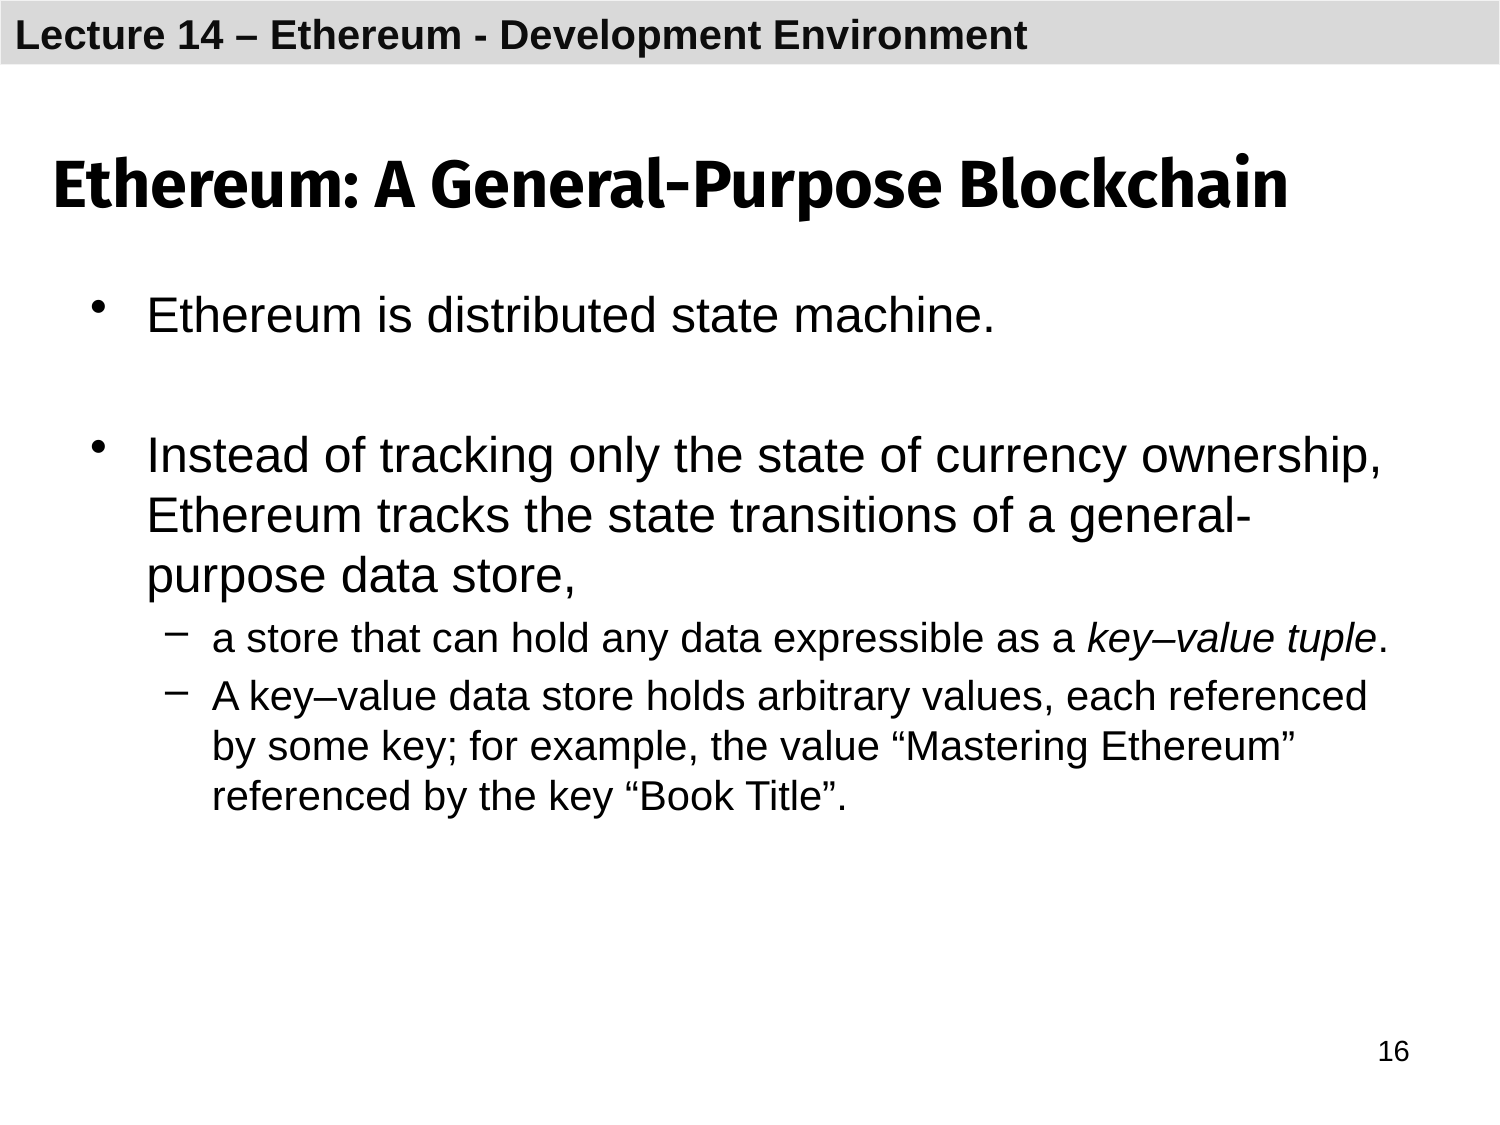

# Ethereum: A General-Purpose Blockchain
Ethereum is distributed state machine.

Instead of tracking only the state of currency ownership, Ethereum tracks the state transitions of a general-purpose data store,
a store that can hold any data expressible as a key–value tuple.
A key–value data store holds arbitrary values, each referenced by some key; for example, the value “Mastering Ethereum” referenced by the key “Book Title”.

16